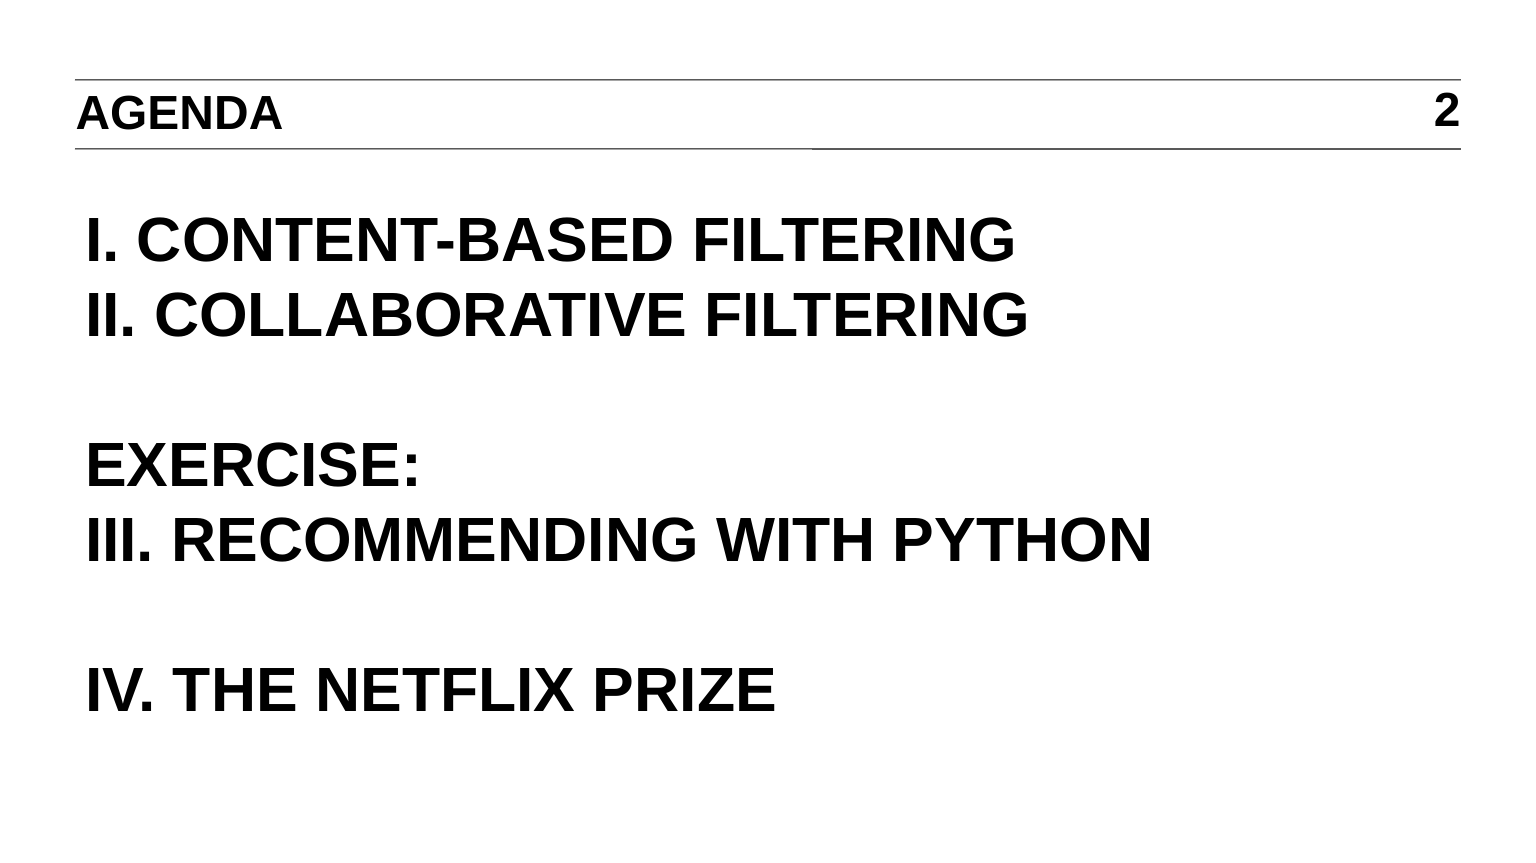

agenda

2
# I. Content-based filtering ii. Collaborative filtering exercise: III. Recommending with python iV. The netflix prize